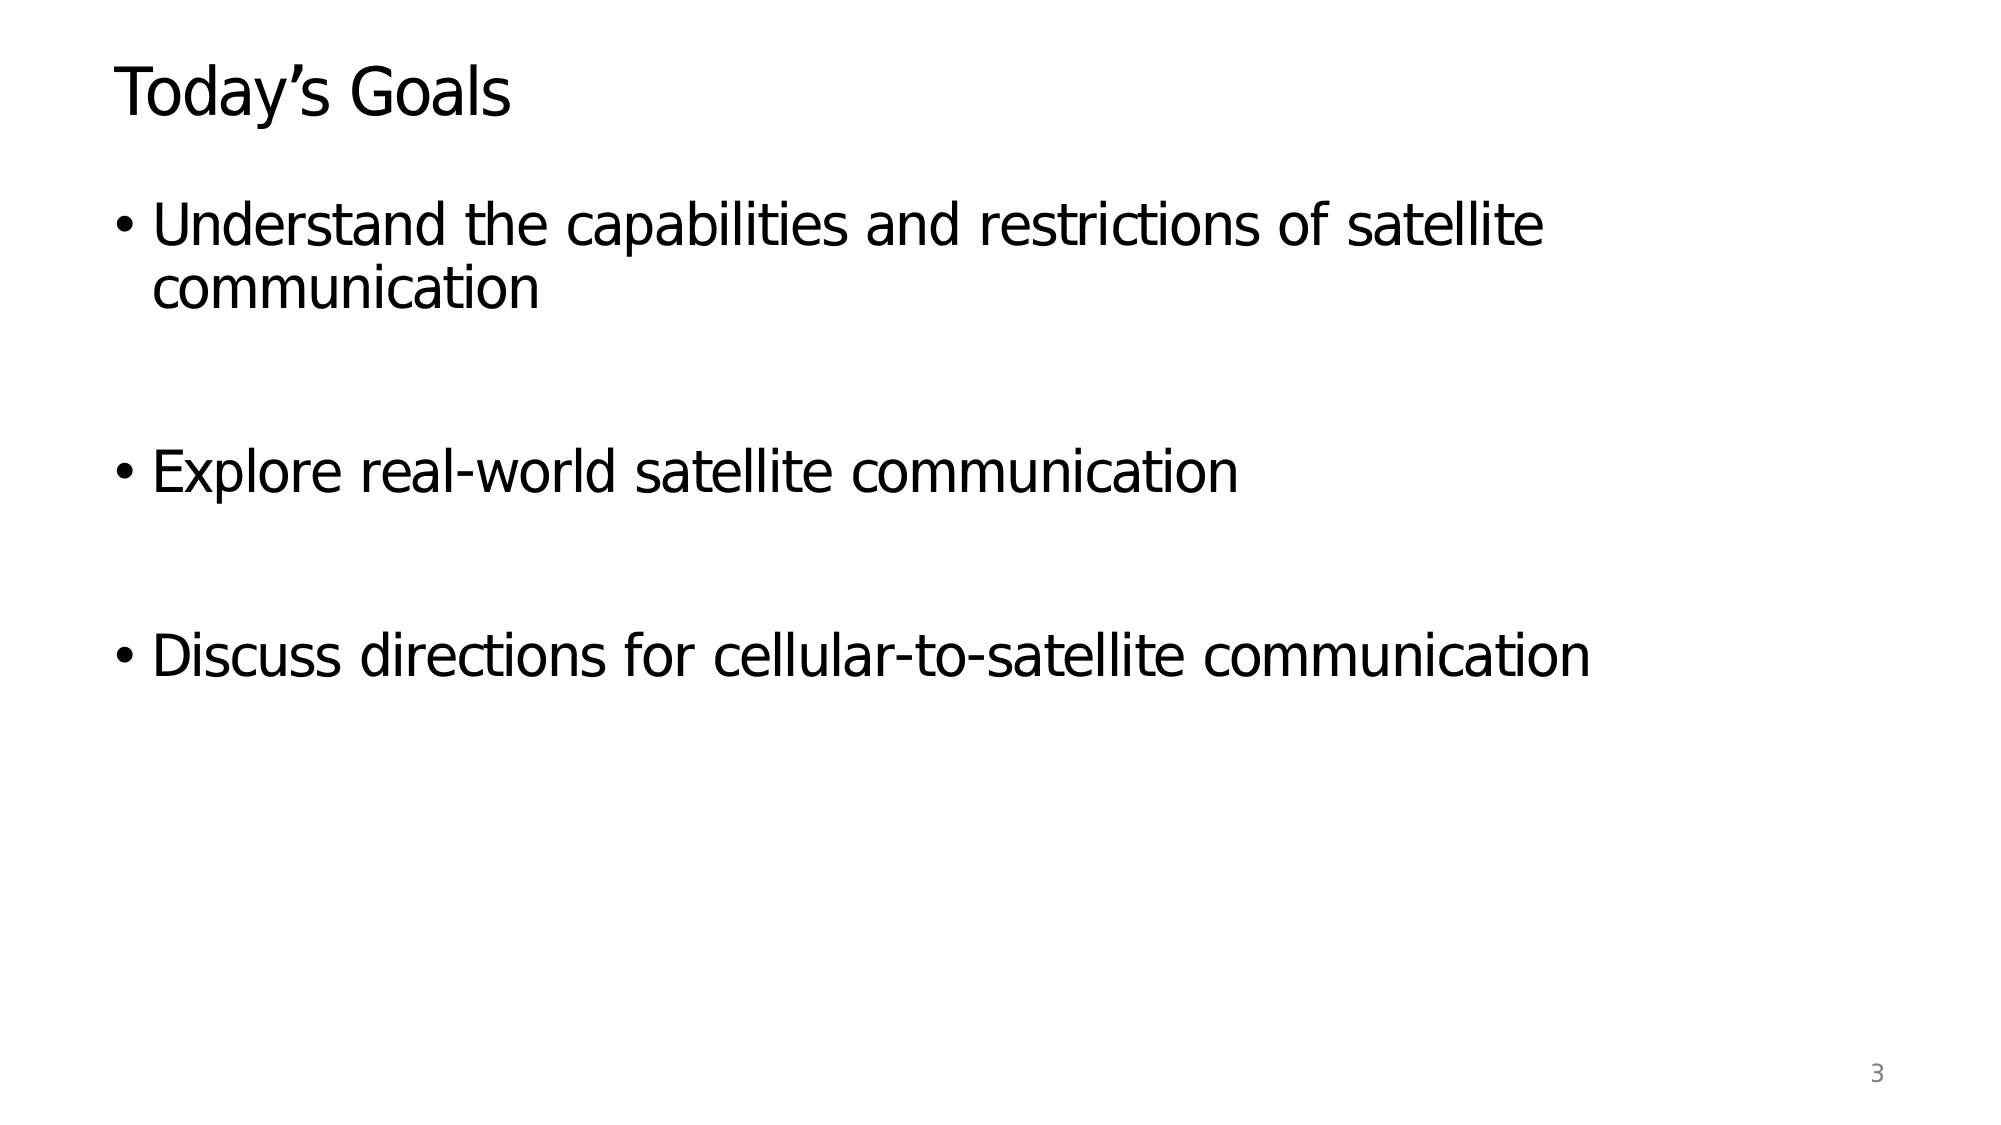

# Today’s Goals
Understand the capabilities and restrictions of satellite communication

Explore real-world satellite communication

Discuss directions for cellular-to-satellite communication
3